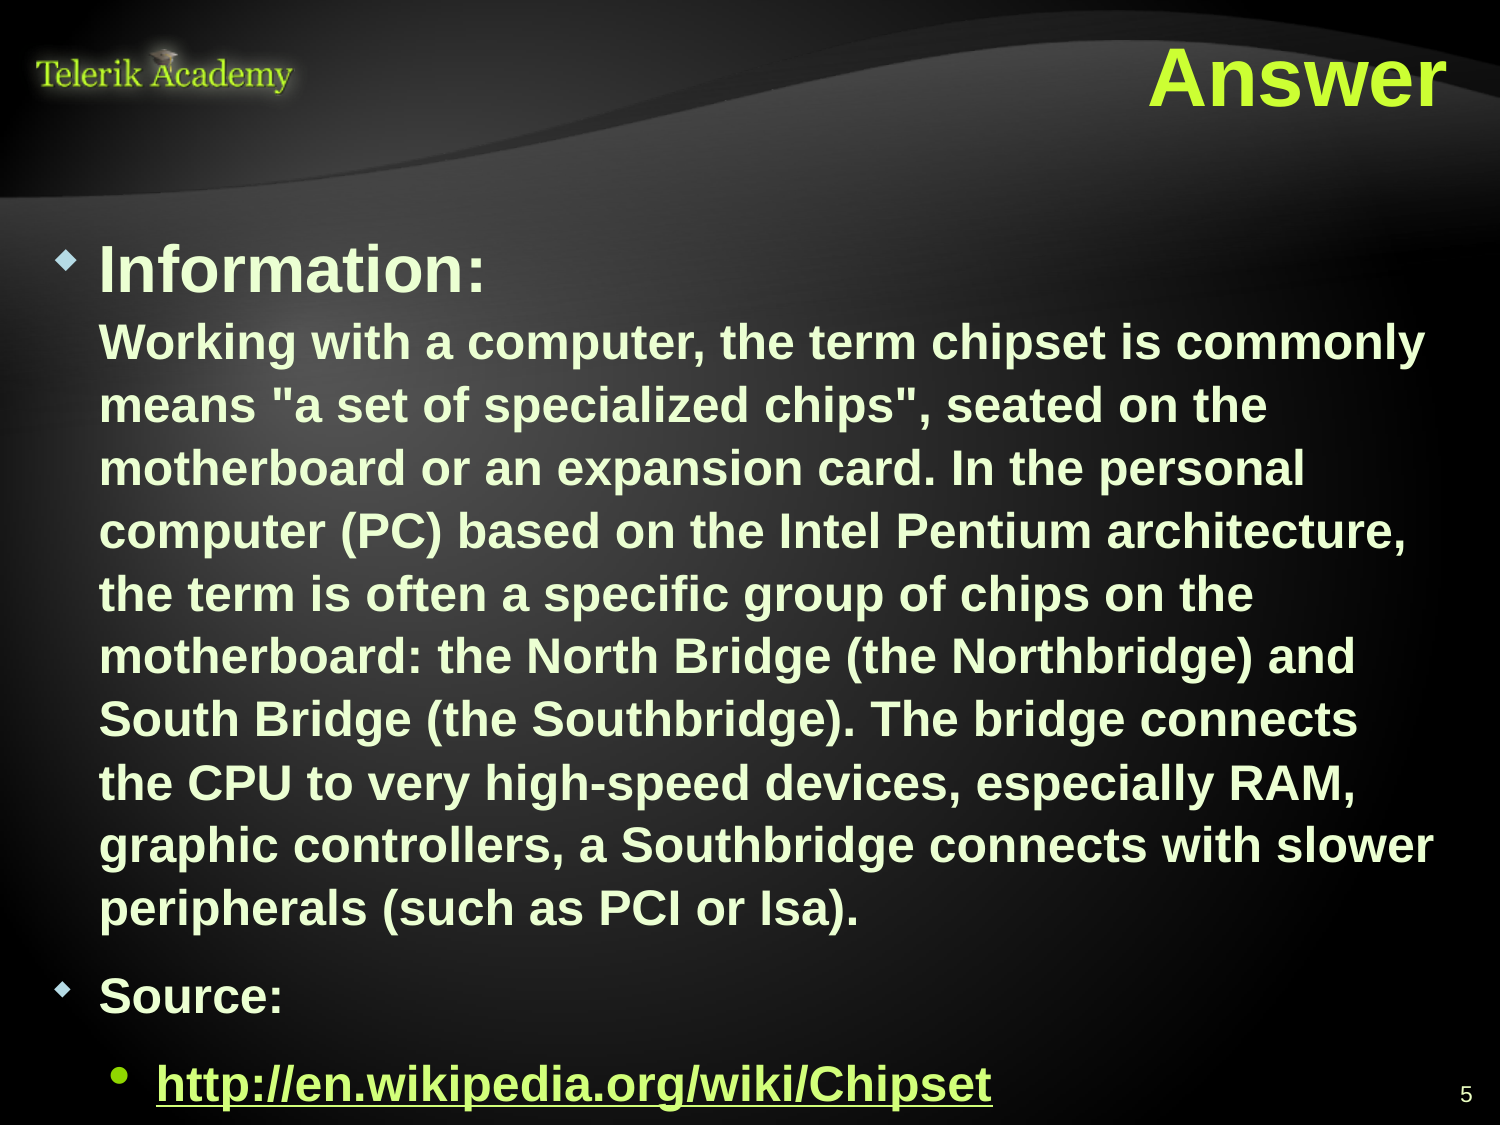

# Answer

Information:
Working with a computer, the term chipset is commonly means "a set of specialized chips", seated on the motherboard or an expansion card. In the personal computer (PC) based on the Intel Pentium architecture, the term is often a specific group of chips on the motherboard: the North Bridge (the Northbridge) and South Bridge (the Southbridge). The bridge connects the CPU to very high-speed devices, especially RAM, graphic controllers, a Southbridge connects with slower peripherals (such as PCI or Isa).
Source:
http://en.wikipedia.org/wiki/Chipset

5